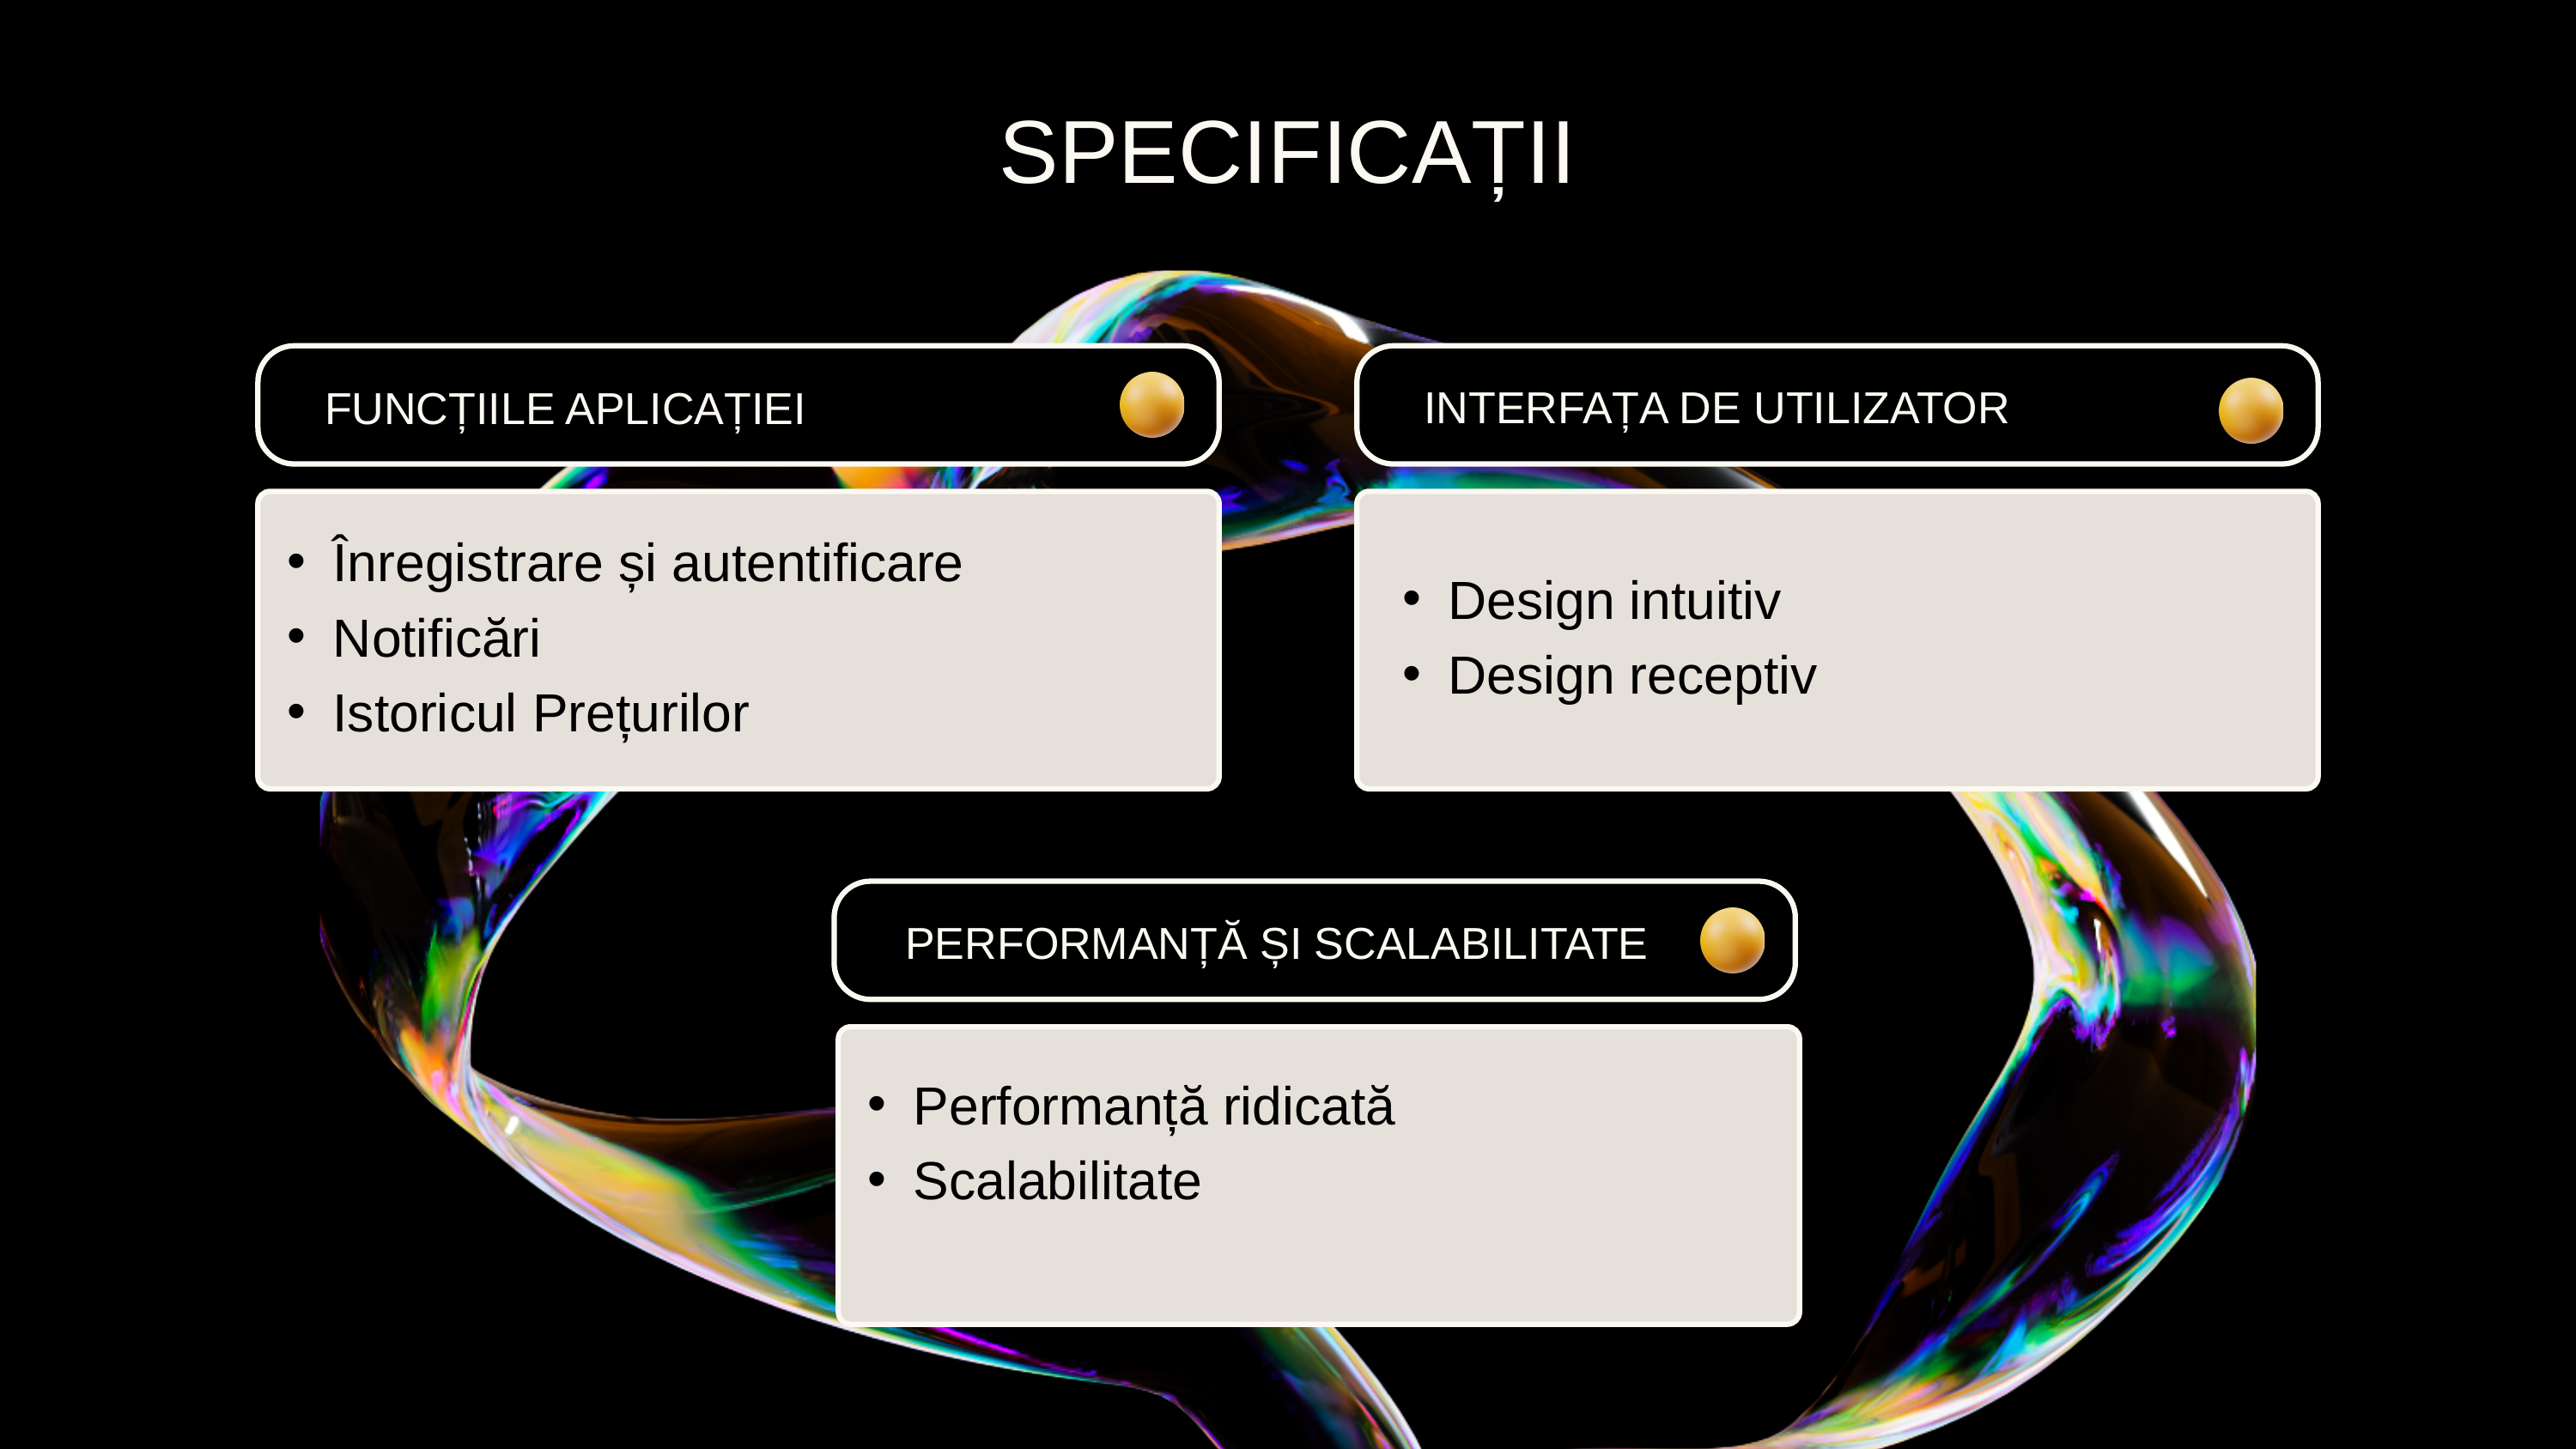

SPECIFICAȚII

INTERFAȚA DE UTILIZATOR
FUNCȚIILE APLICAȚIEI

Înregistrare și autentificare
Notificări
Istoricul Prețurilor
Design intuitiv
Design receptiv

PERFORMANȚĂ ȘI SCALABILITATE

Performanță ridicată
Scalabilitate